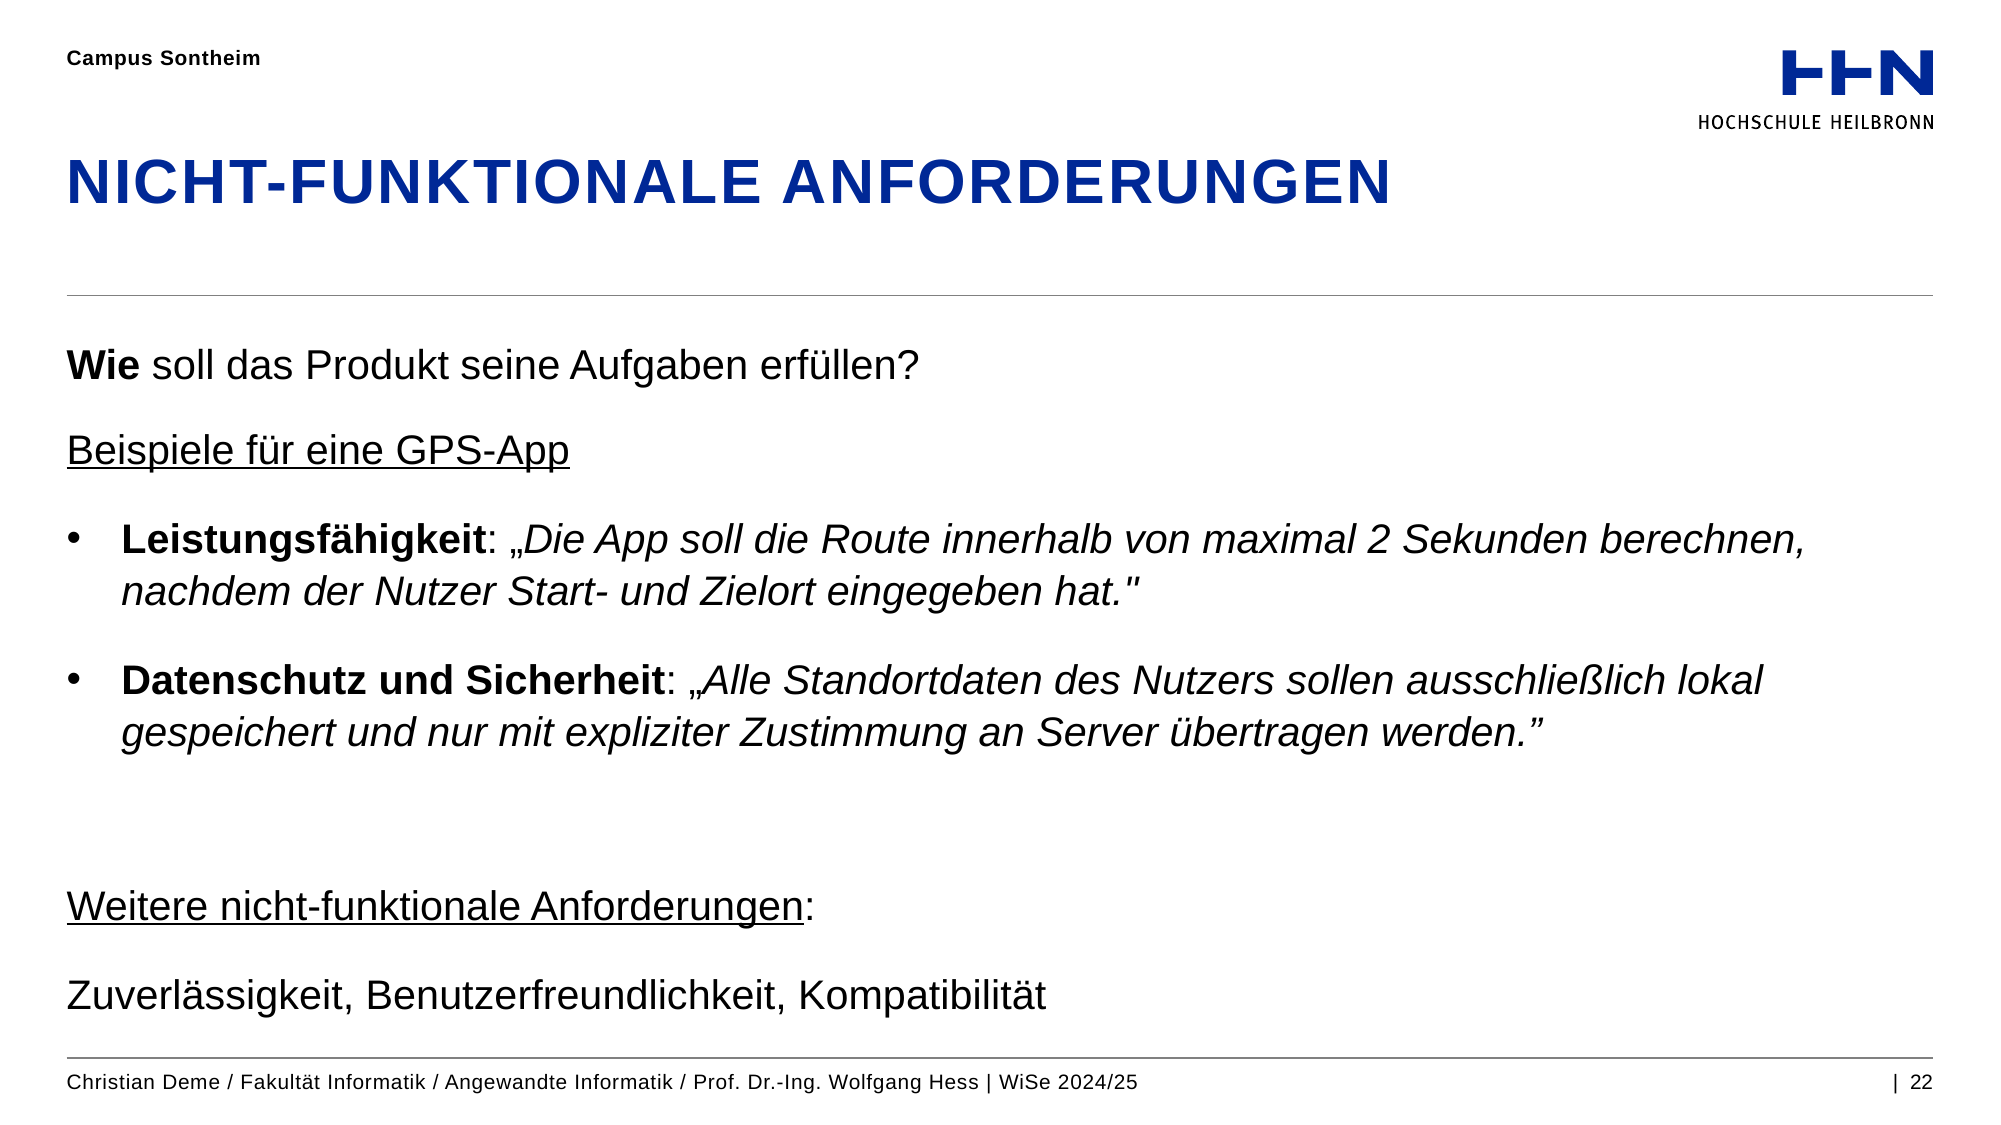

Campus Sontheim
# Nicht-Funktionale Anforderungen
Wie soll das Produkt seine Aufgaben erfüllen?
Beispiele für eine GPS-App
Leistungsfähigkeit: „Die App soll die Route innerhalb von maximal 2 Sekunden berechnen, nachdem der Nutzer Start- und Zielort eingegeben hat."
Datenschutz und Sicherheit: „Alle Standortdaten des Nutzers sollen ausschließlich lokal gespeichert und nur mit expliziter Zustimmung an Server übertragen werden.”

Weitere nicht-funktionale Anforderungen:
Zuverlässigkeit, Benutzerfreundlichkeit, Kompatibilität

Christian Deme / Fakultät Informatik / Angewandte Informatik / Prof. Dr.-Ing. Wolfgang Hess | WiSe 2024/25
|  22